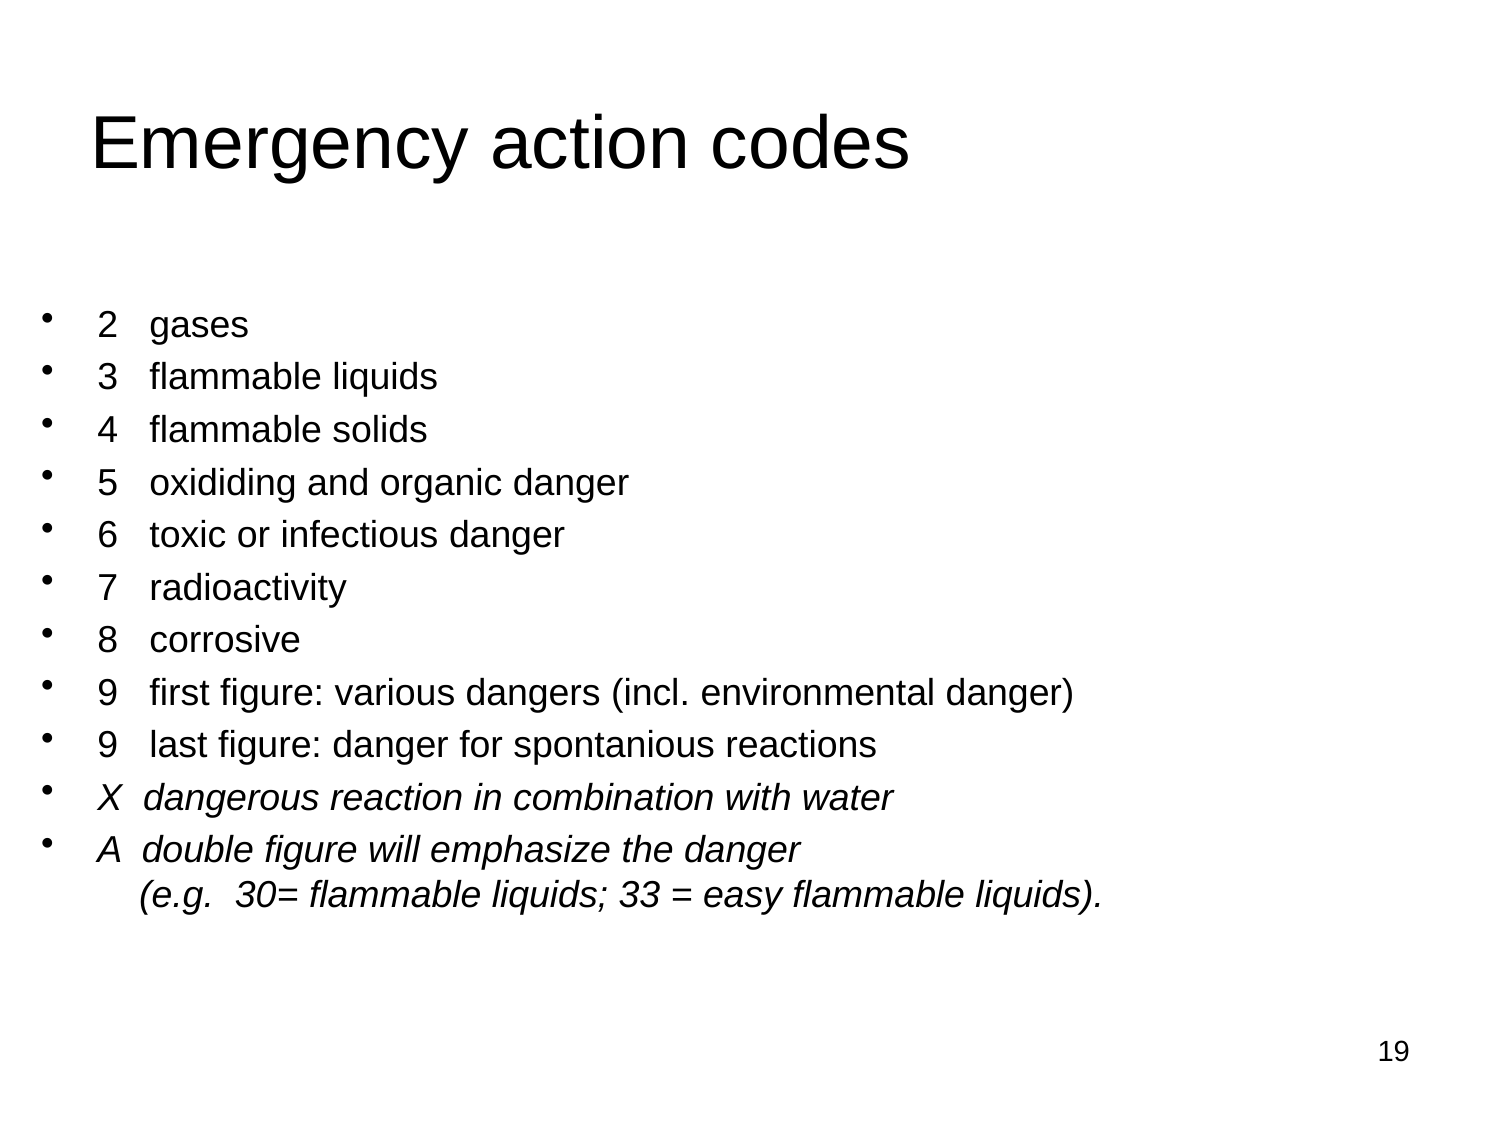

# Emergency action codes
2   gases
3   flammable liquids
4   flammable solids
5   oxididing and organic danger
6   toxic or infectious danger
7   radioactivity
8   corrosive
9   first figure: various dangers (incl. environmental danger)
9   last figure: danger for spontanious reactions
X  dangerous reaction in combination with water
A  double figure will emphasize the danger
    (e.g.  30= flammable liquids; 33 = easy flammable liquids).

19